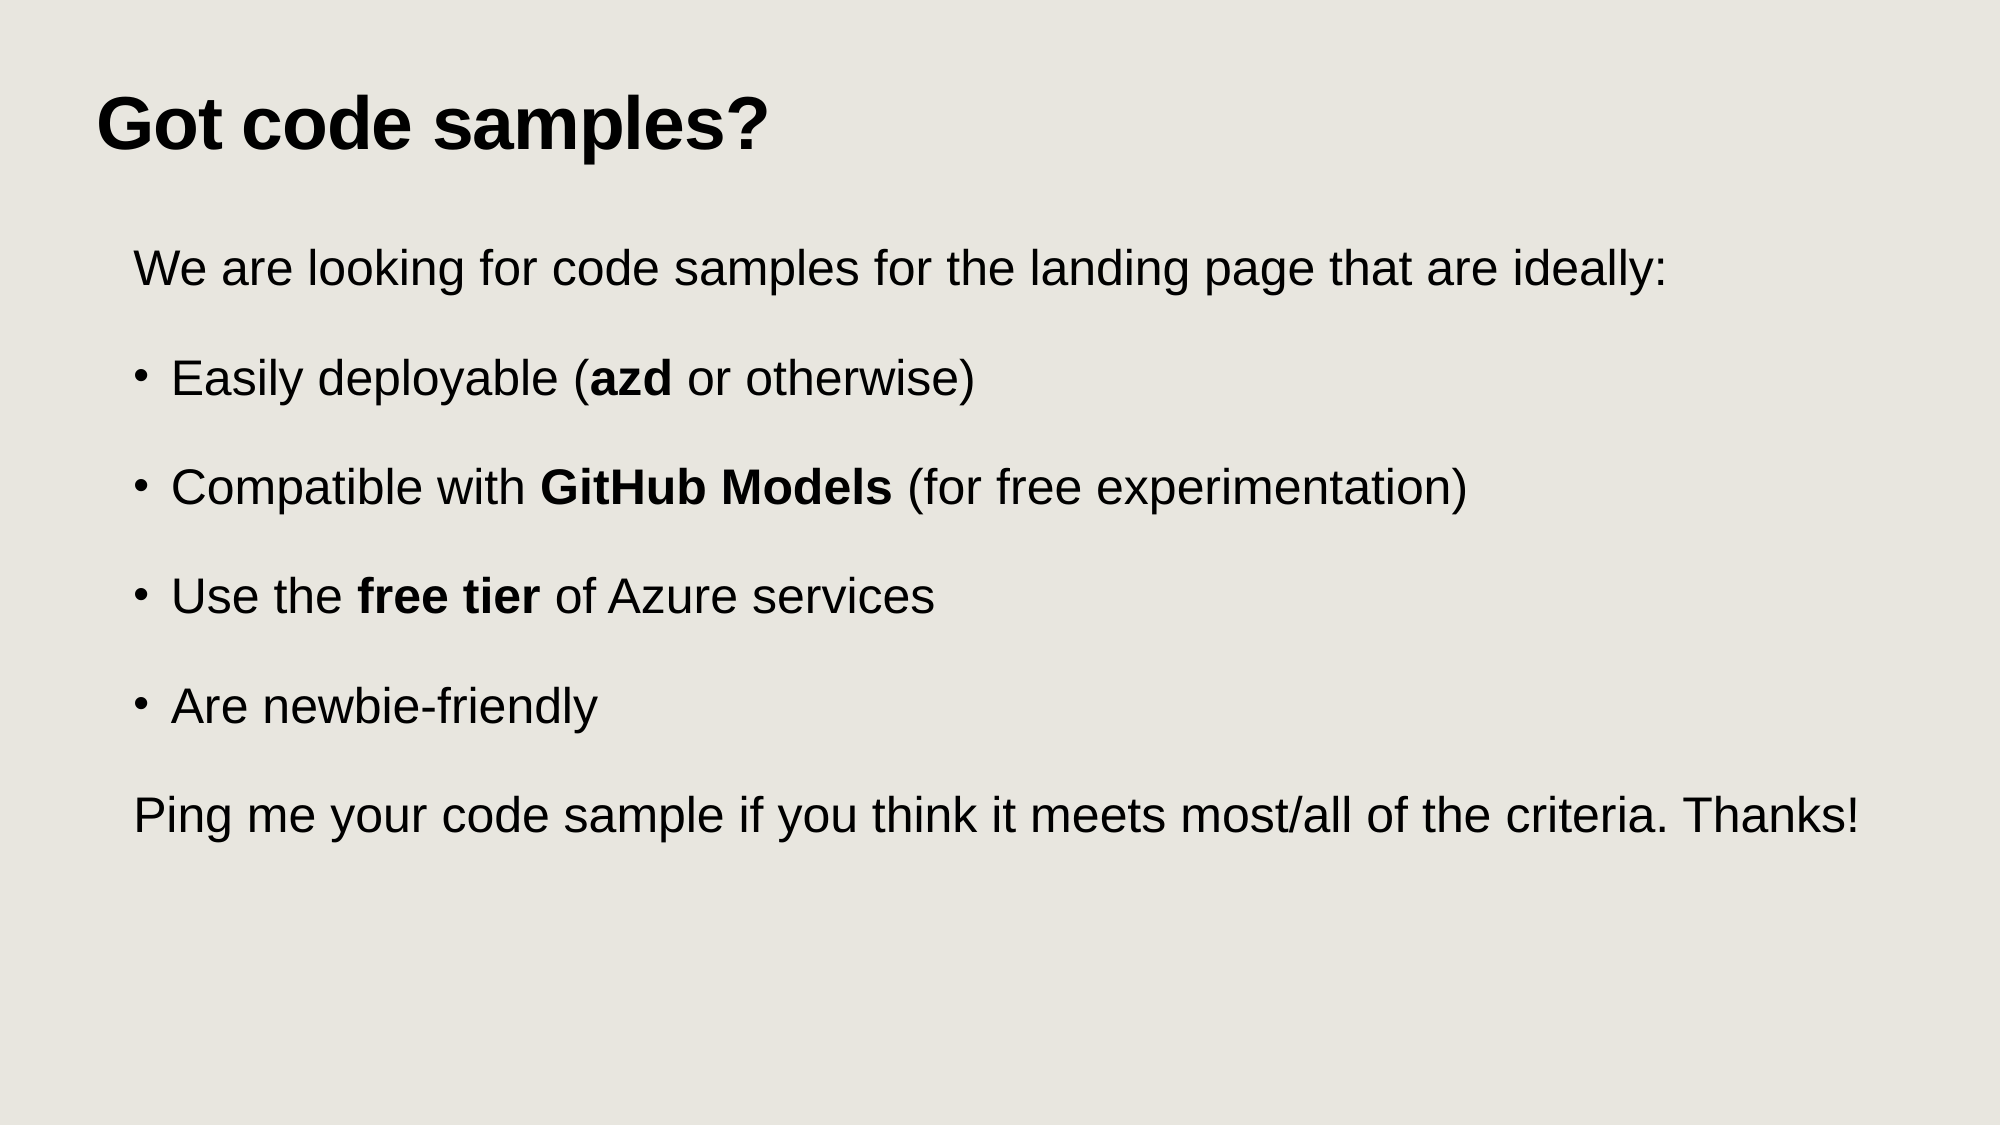

# Got code samples?
We are looking for code samples for the landing page that are ideally:
Easily deployable (azd or otherwise)
Compatible with GitHub Models (for free experimentation)
Use the free tier of Azure services
Are newbie-friendly
Ping me your code sample if you think it meets most/all of the criteria. Thanks!